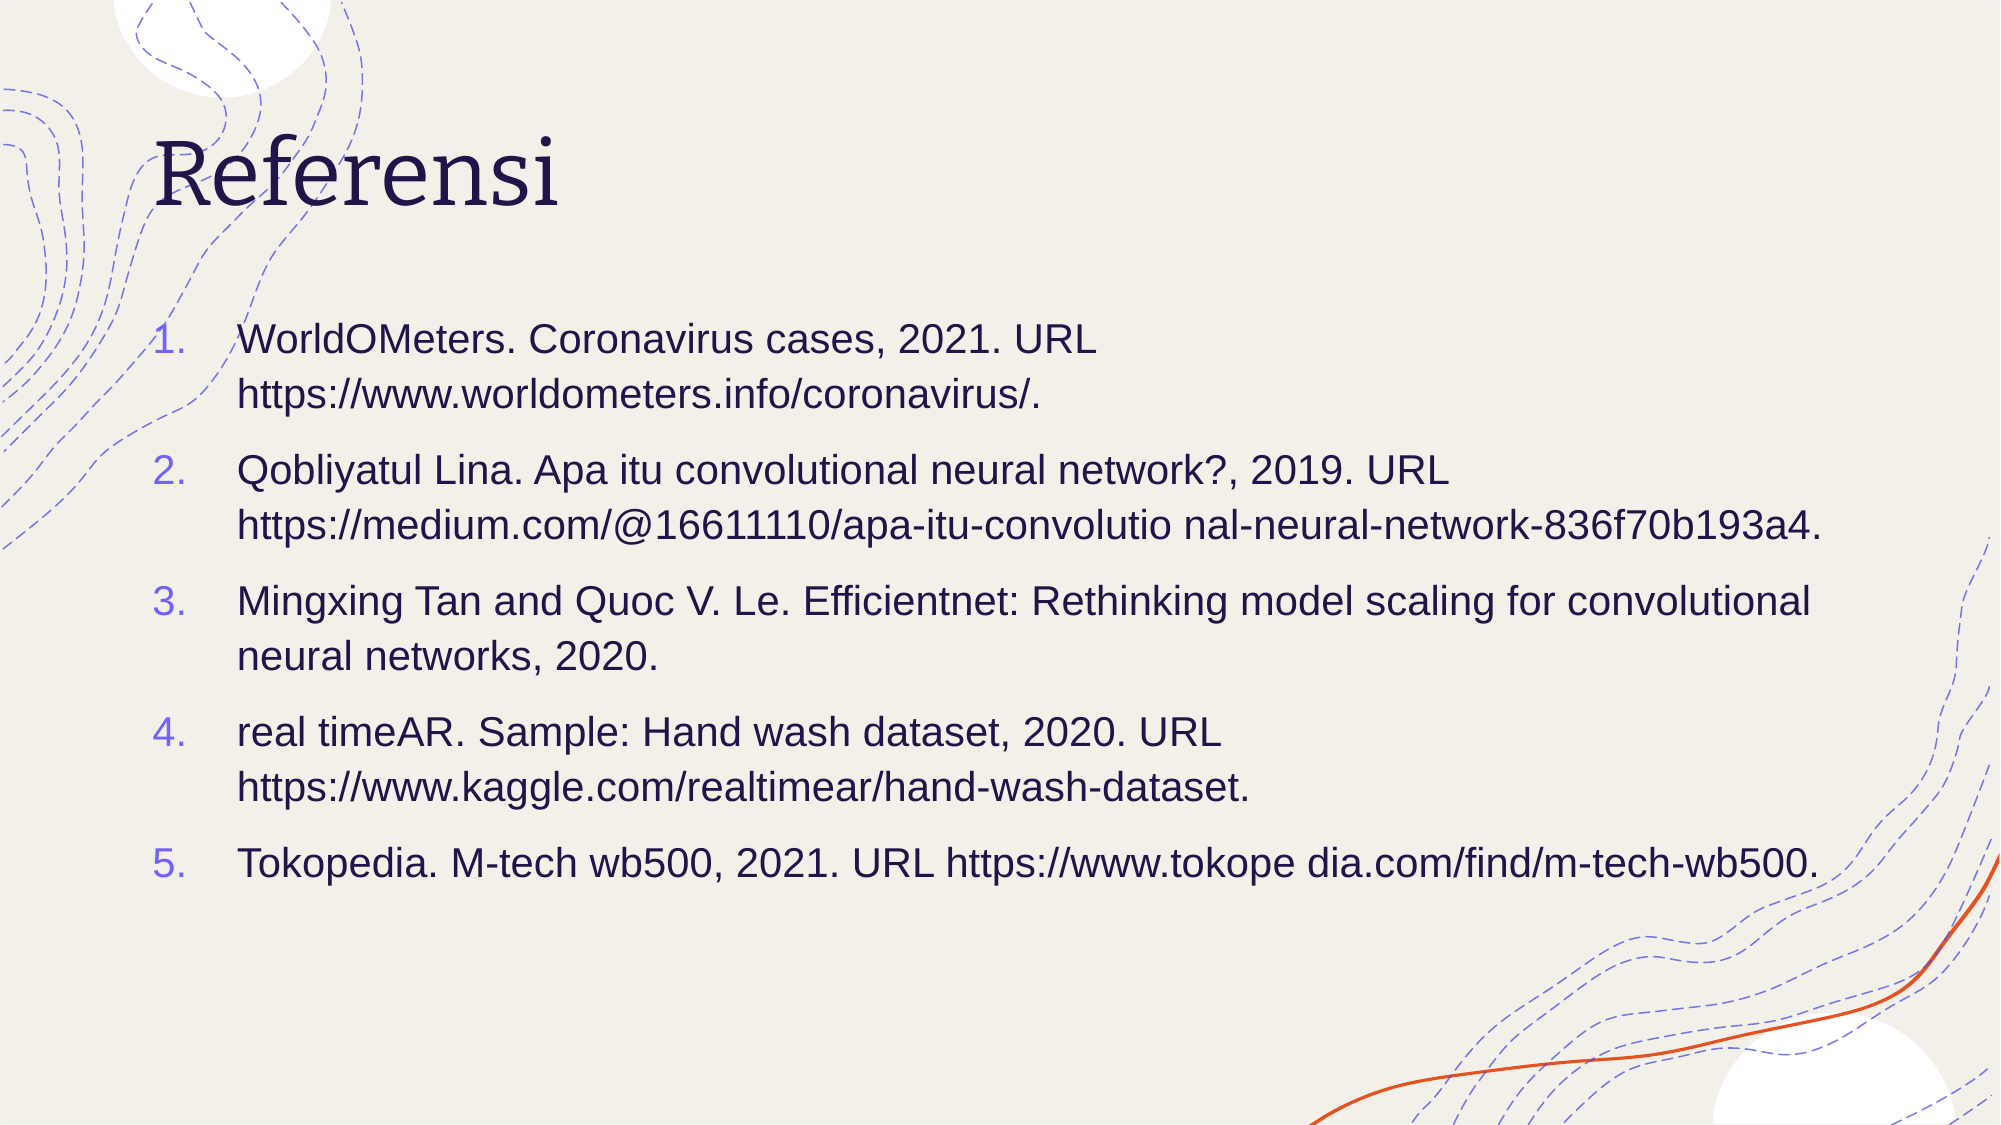

# Referensi
WorldOMeters. Coronavirus cases, 2021. URL https://www.worldometers.info/coronavirus/.
Qobliyatul Lina. Apa itu convolutional neural network?, 2019. URL https://medium.com/@16611110/apa-itu-convolutio nal-neural-network-836f70b193a4.
Mingxing Tan and Quoc V. Le. Efficientnet: Rethinking model scaling for convolutional neural networks, 2020.
real timeAR. Sample: Hand wash dataset, 2020. URL https://www.kaggle.com/realtimear/hand-wash-dataset.
Tokopedia. M-tech wb500, 2021. URL https://www.tokope dia.com/find/m-tech-wb500.